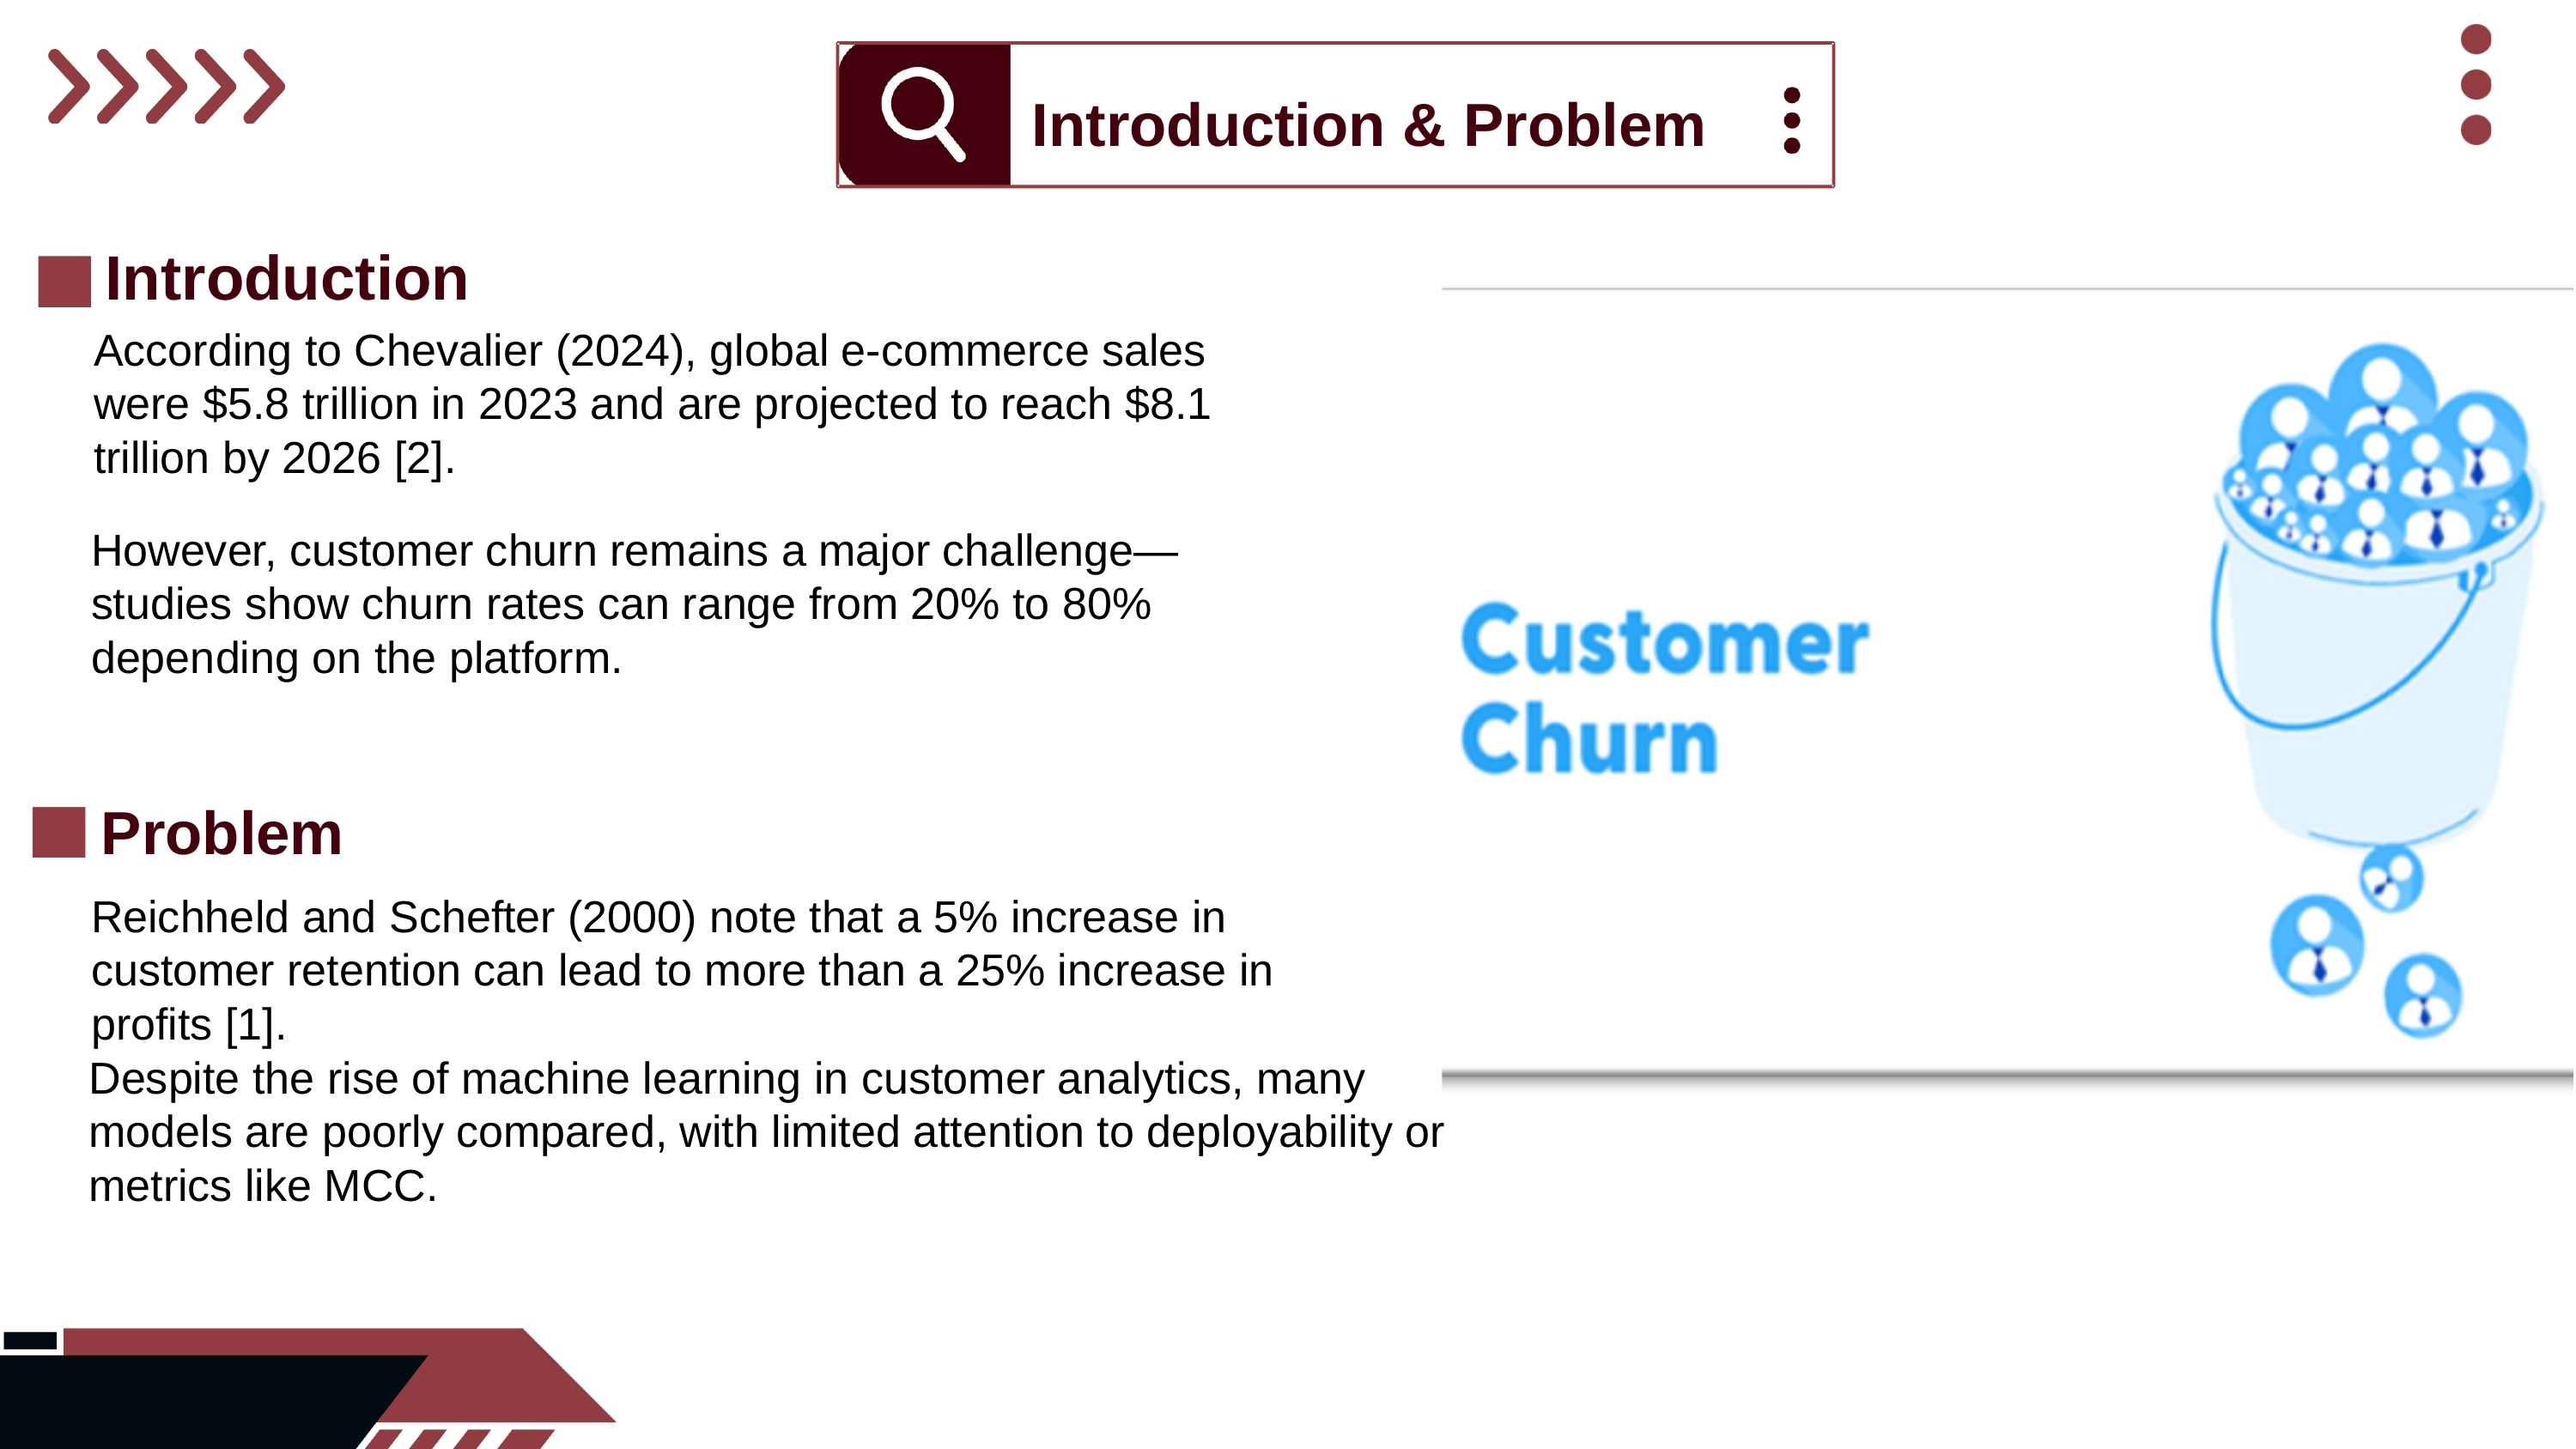

Introduction & Problem

Introduction

According to Chevalier (2024), global e-commerce sales were $5.8 trillion in 2023 and are projected to reach $8.1 trillion by 2026 [2].

However, customer churn remains a major challenge—studies show churn rates can range from 20% to 80% depending on the platform.

Problem

Reichheld and Schefter (2000) note that a 5% increase in customer retention can lead to more than a 25% increase in profits [1].

Despite the rise of machine learning in customer analytics, many models are poorly compared, with limited attention to deployability or metrics like MCC.